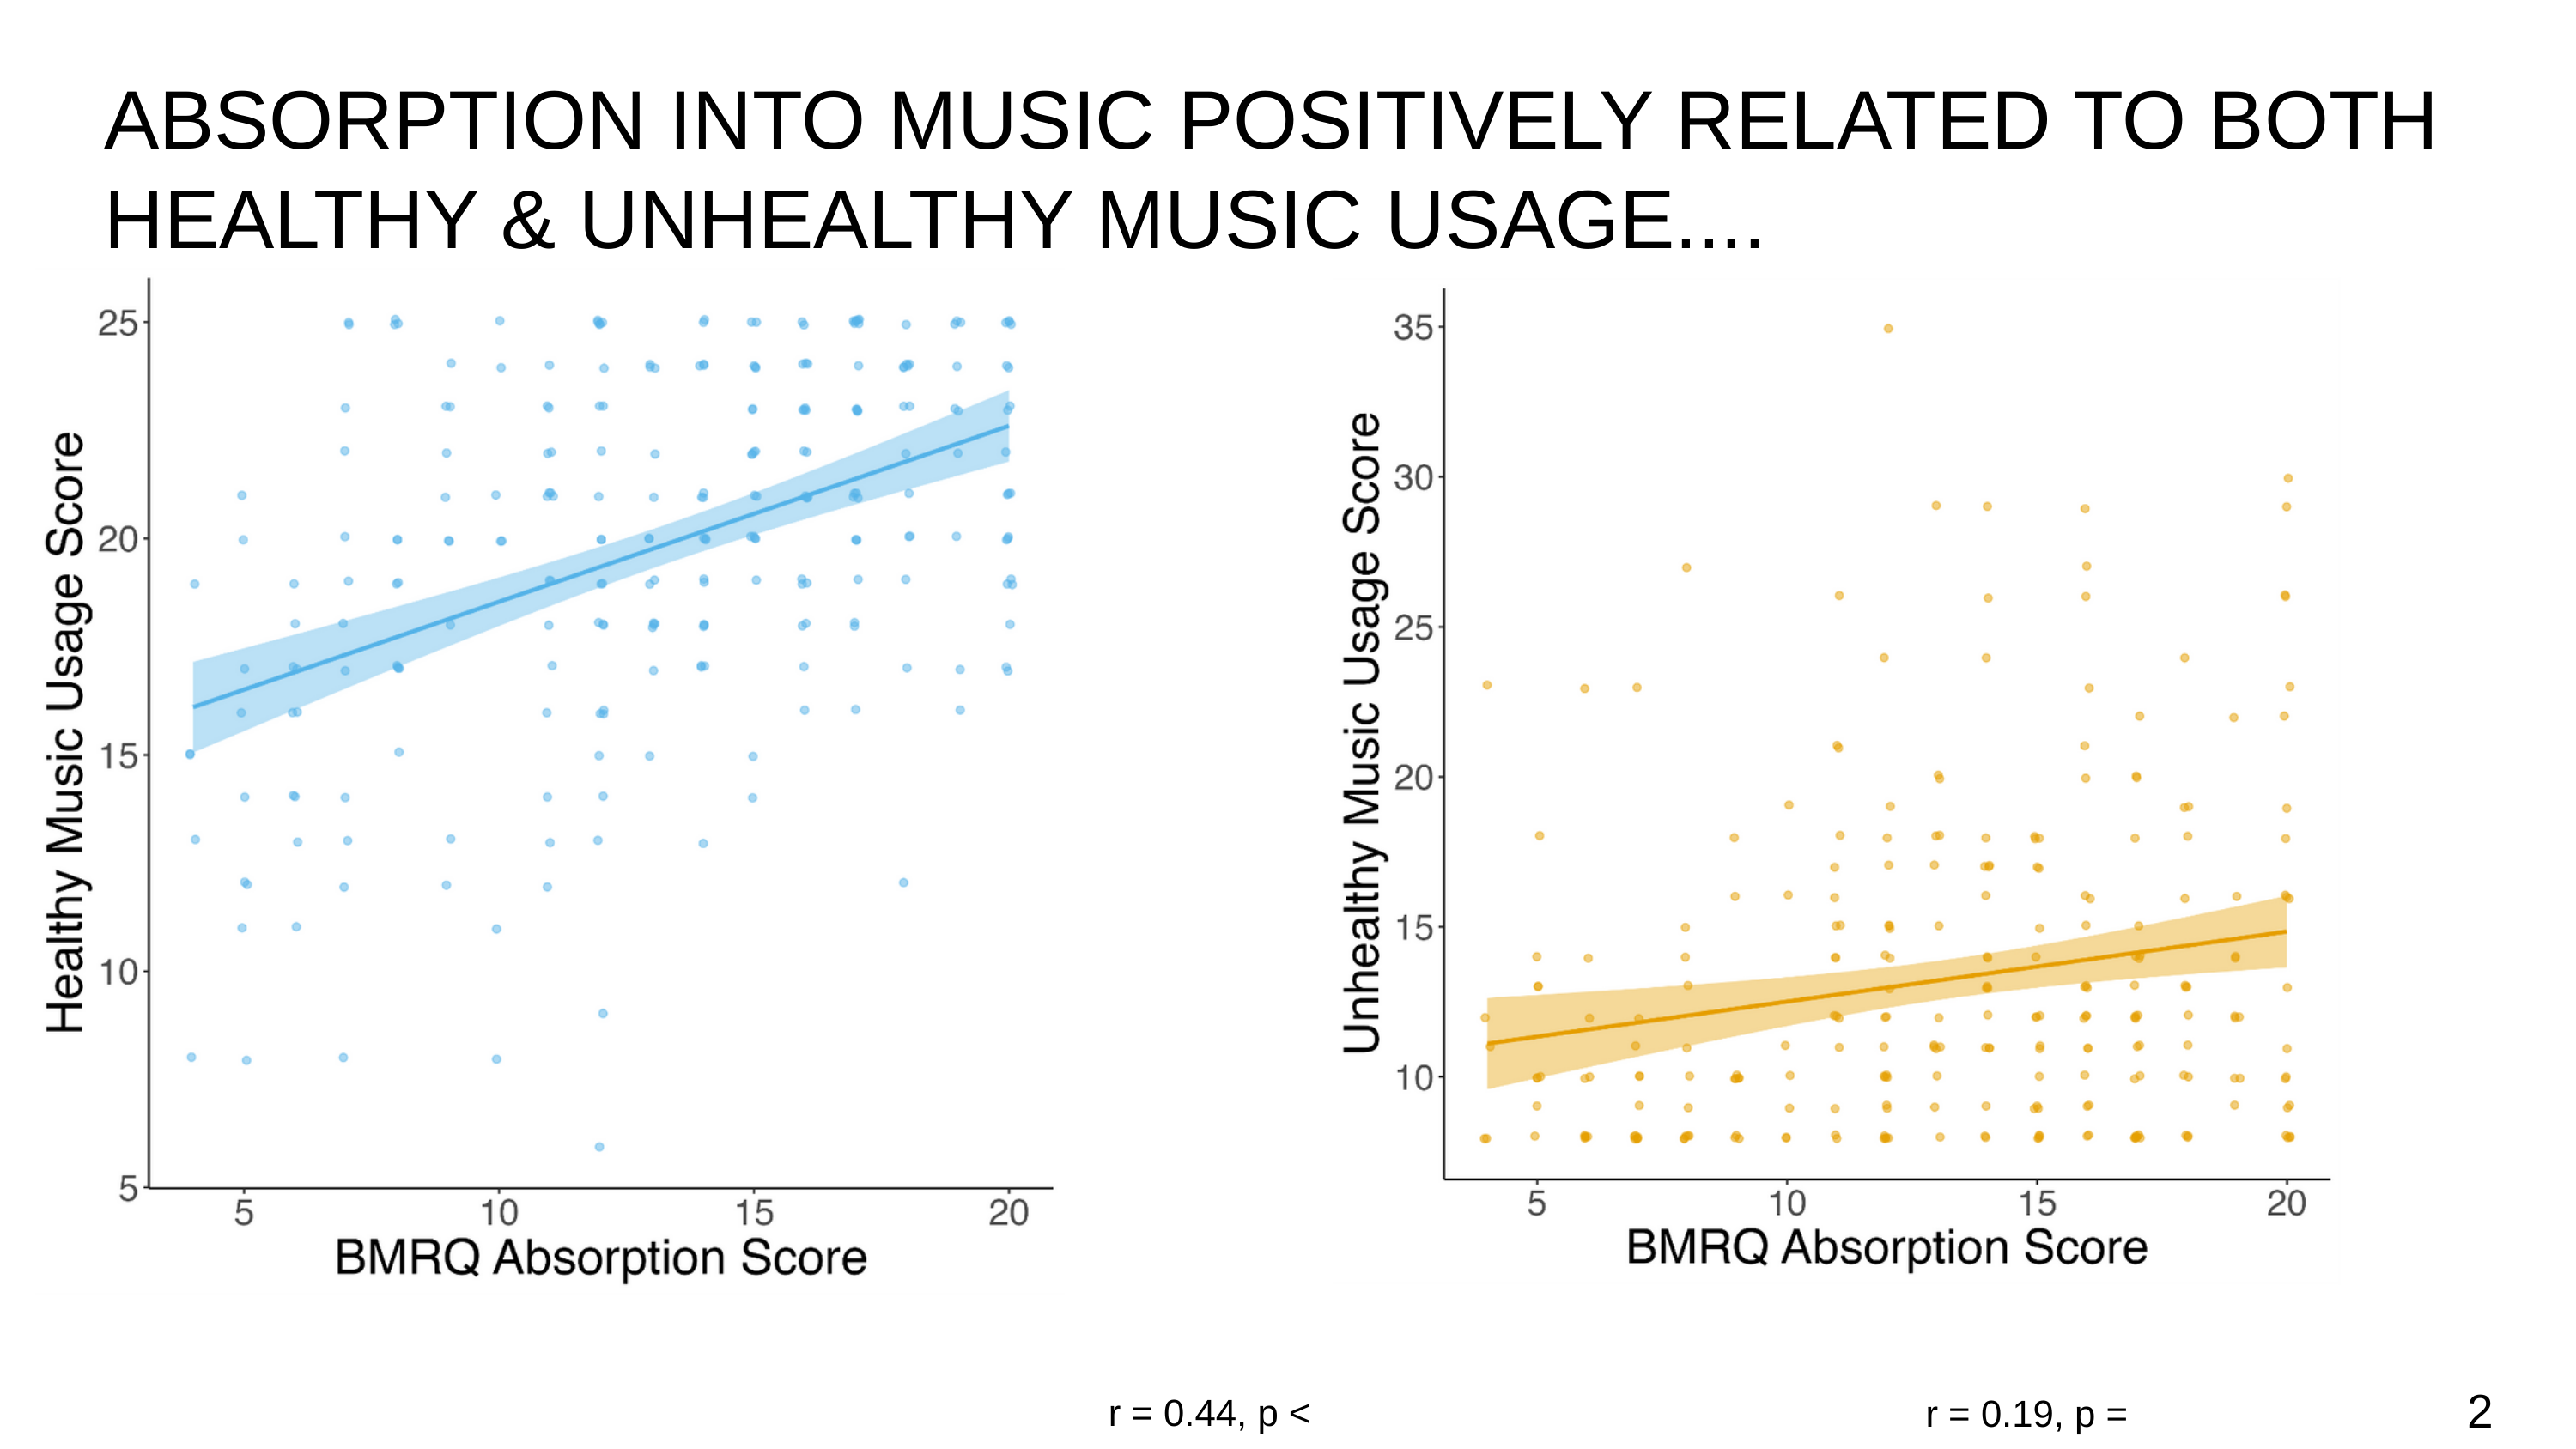

ABSORPTION INTO MUSIC POSITIVELY RELATED TO BOTH HEALTHY & UNHEALTHY MUSIC USAGE....

2
r = 0.44, p < 0.001
r = 0.19, p = 0.002